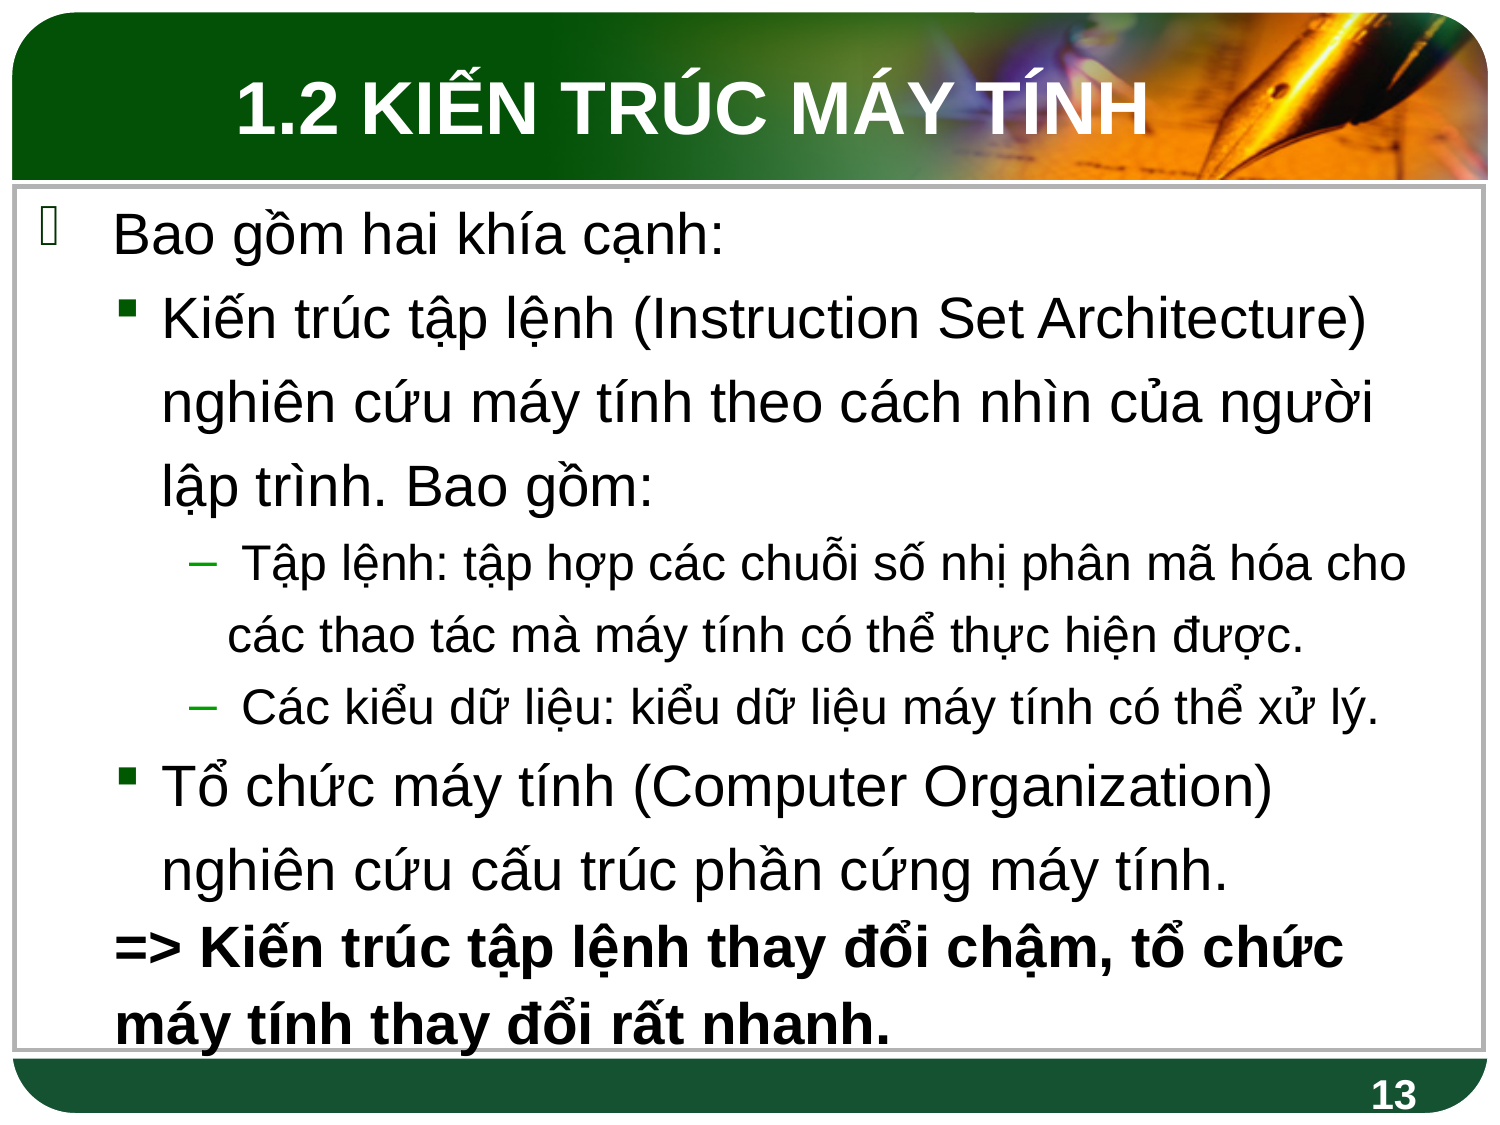

1.2 KIẾN TRÚC MÁY TÍNH
 Bao gồm hai khía cạnh:
Kiến trúc tập lệnh (Instruction Set Architecture) nghiên cứu máy tính theo cách nhìn của người lập trình. Bao gồm:
 Tập lệnh: tập hợp các chuỗi số nhị phân mã hóa cho các thao tác mà máy tính có thể thực hiện được.
 Các kiểu dữ liệu: kiểu dữ liệu máy tính có thể xử lý.
Tổ chức máy tính (Computer Organization) nghiên cứu cấu trúc phần cứng máy tính.
=> Kiến trúc tập lệnh thay đổi chậm, tổ chức máy tính thay đổi rất nhanh.